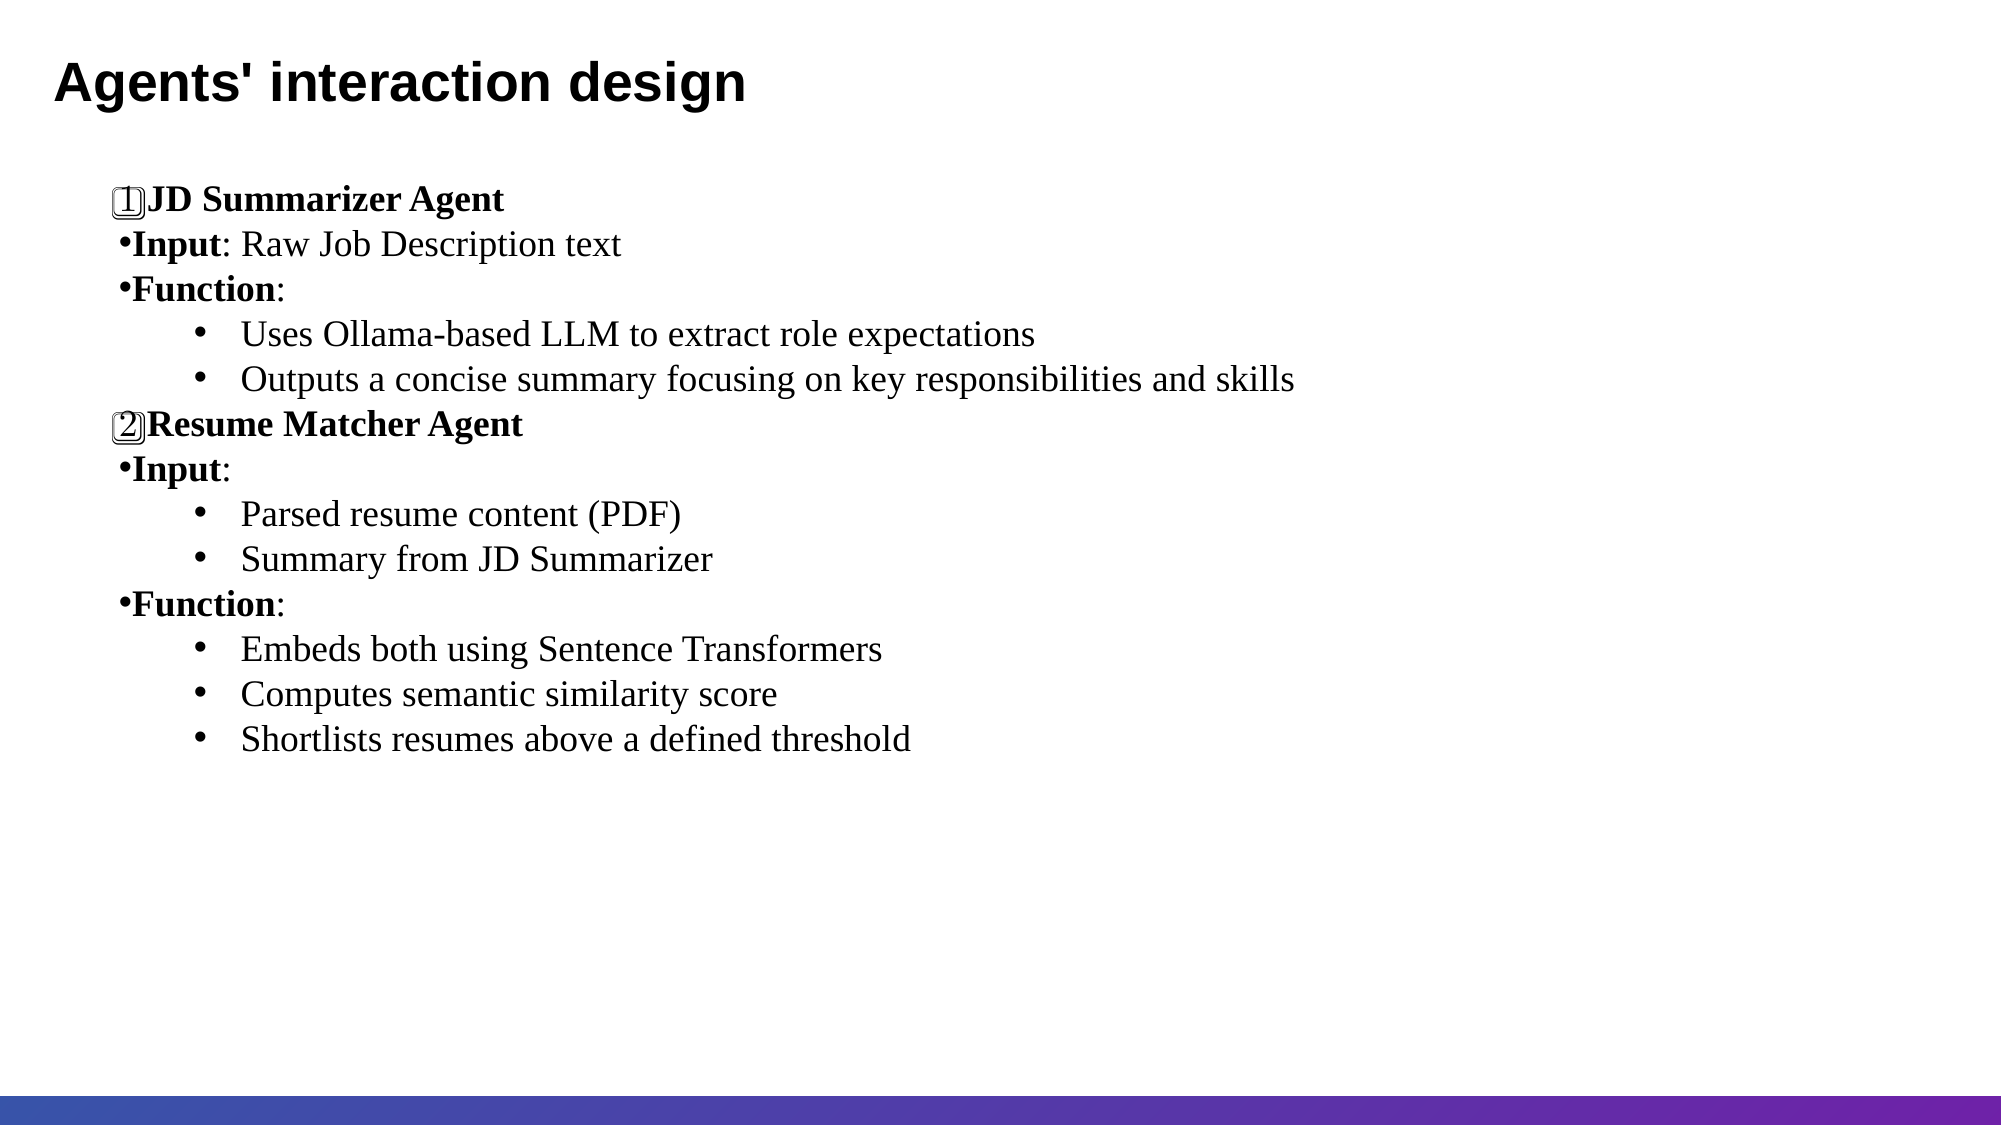

Agents' interaction design
1️⃣ JD Summarizer Agent
Input: Raw Job Description text
Function:
Uses Ollama-based LLM to extract role expectations
Outputs a concise summary focusing on key responsibilities and skills
2️⃣ Resume Matcher Agent
Input:
Parsed resume content (PDF)
Summary from JD Summarizer
Function:
Embeds both using Sentence Transformers
Computes semantic similarity score
Shortlists resumes above a defined threshold